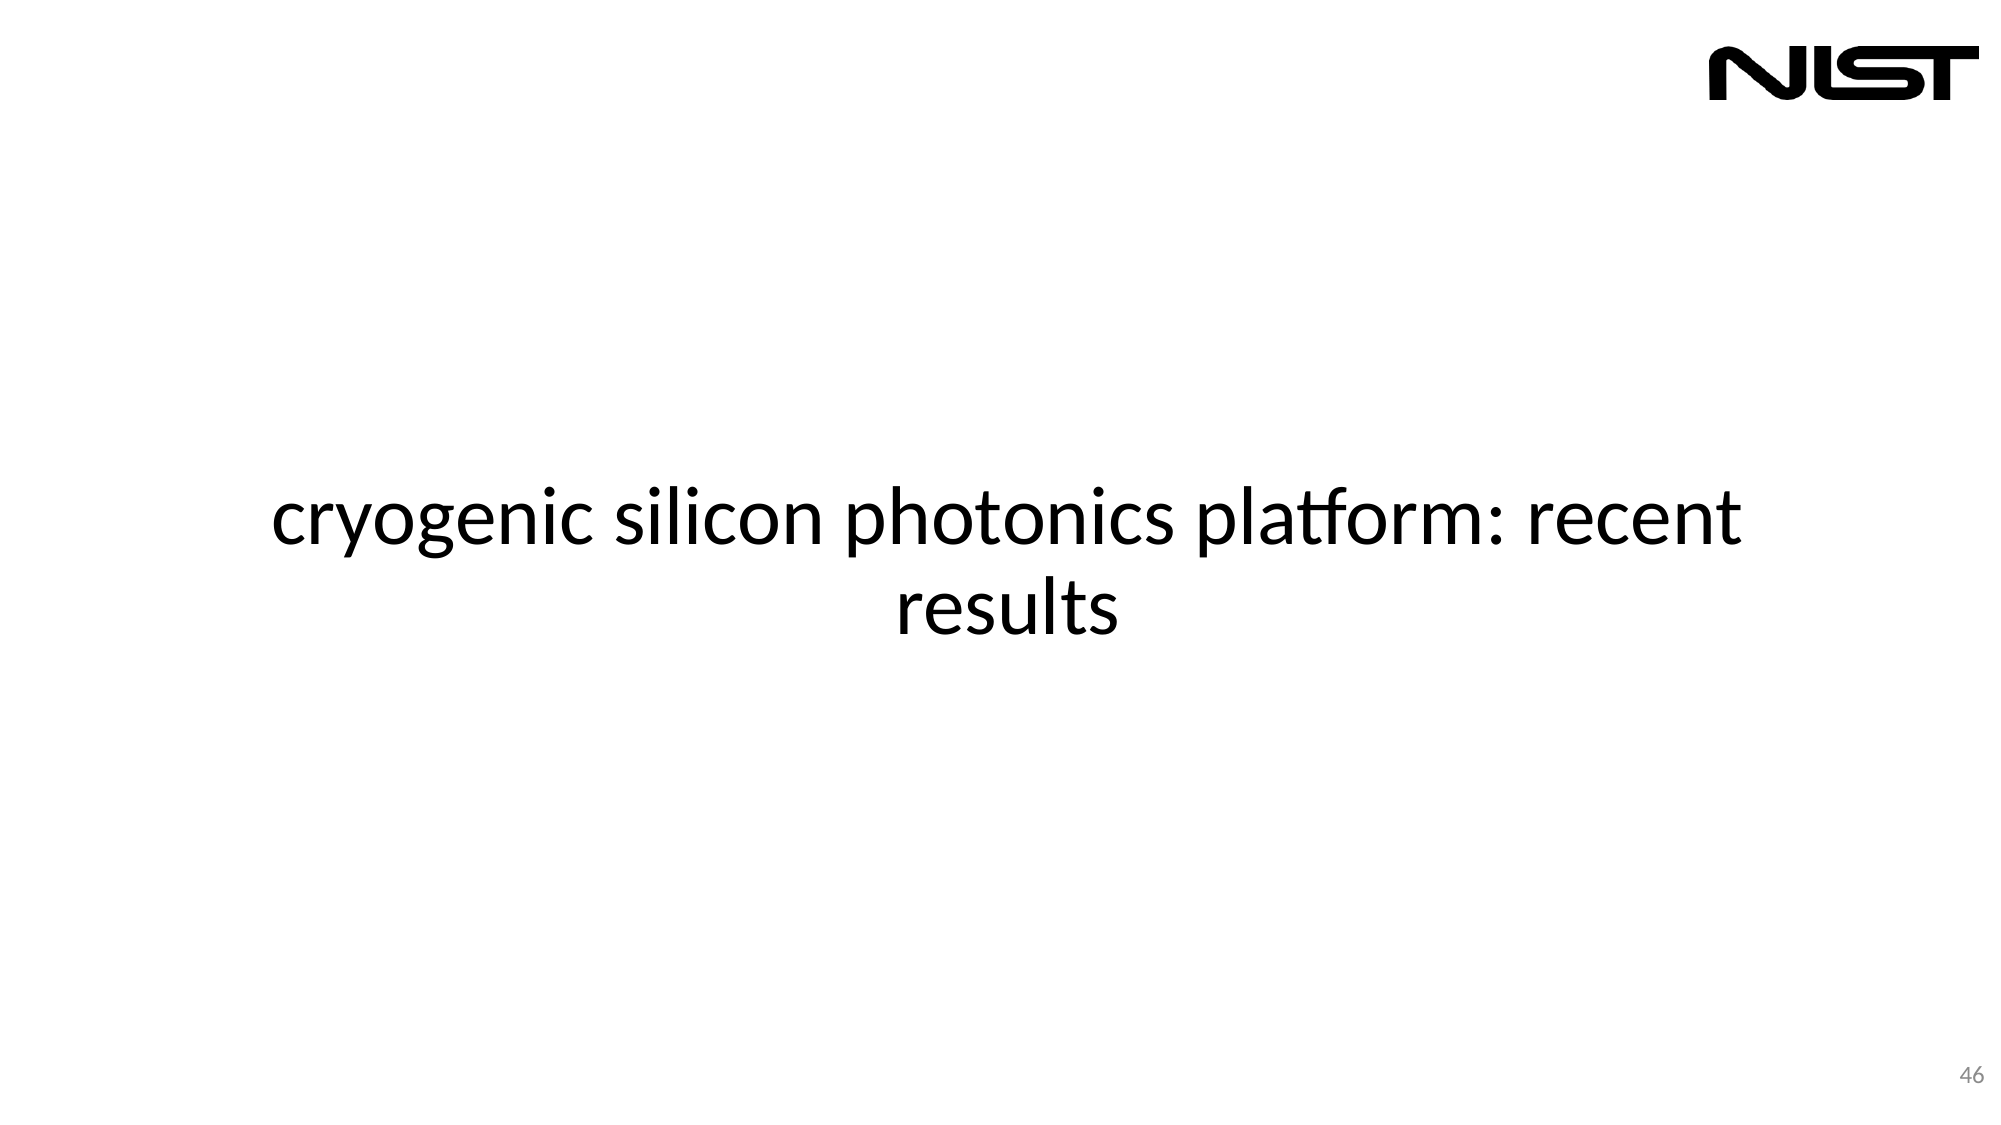

# cryogenic silicon photonics platform: recent results
46